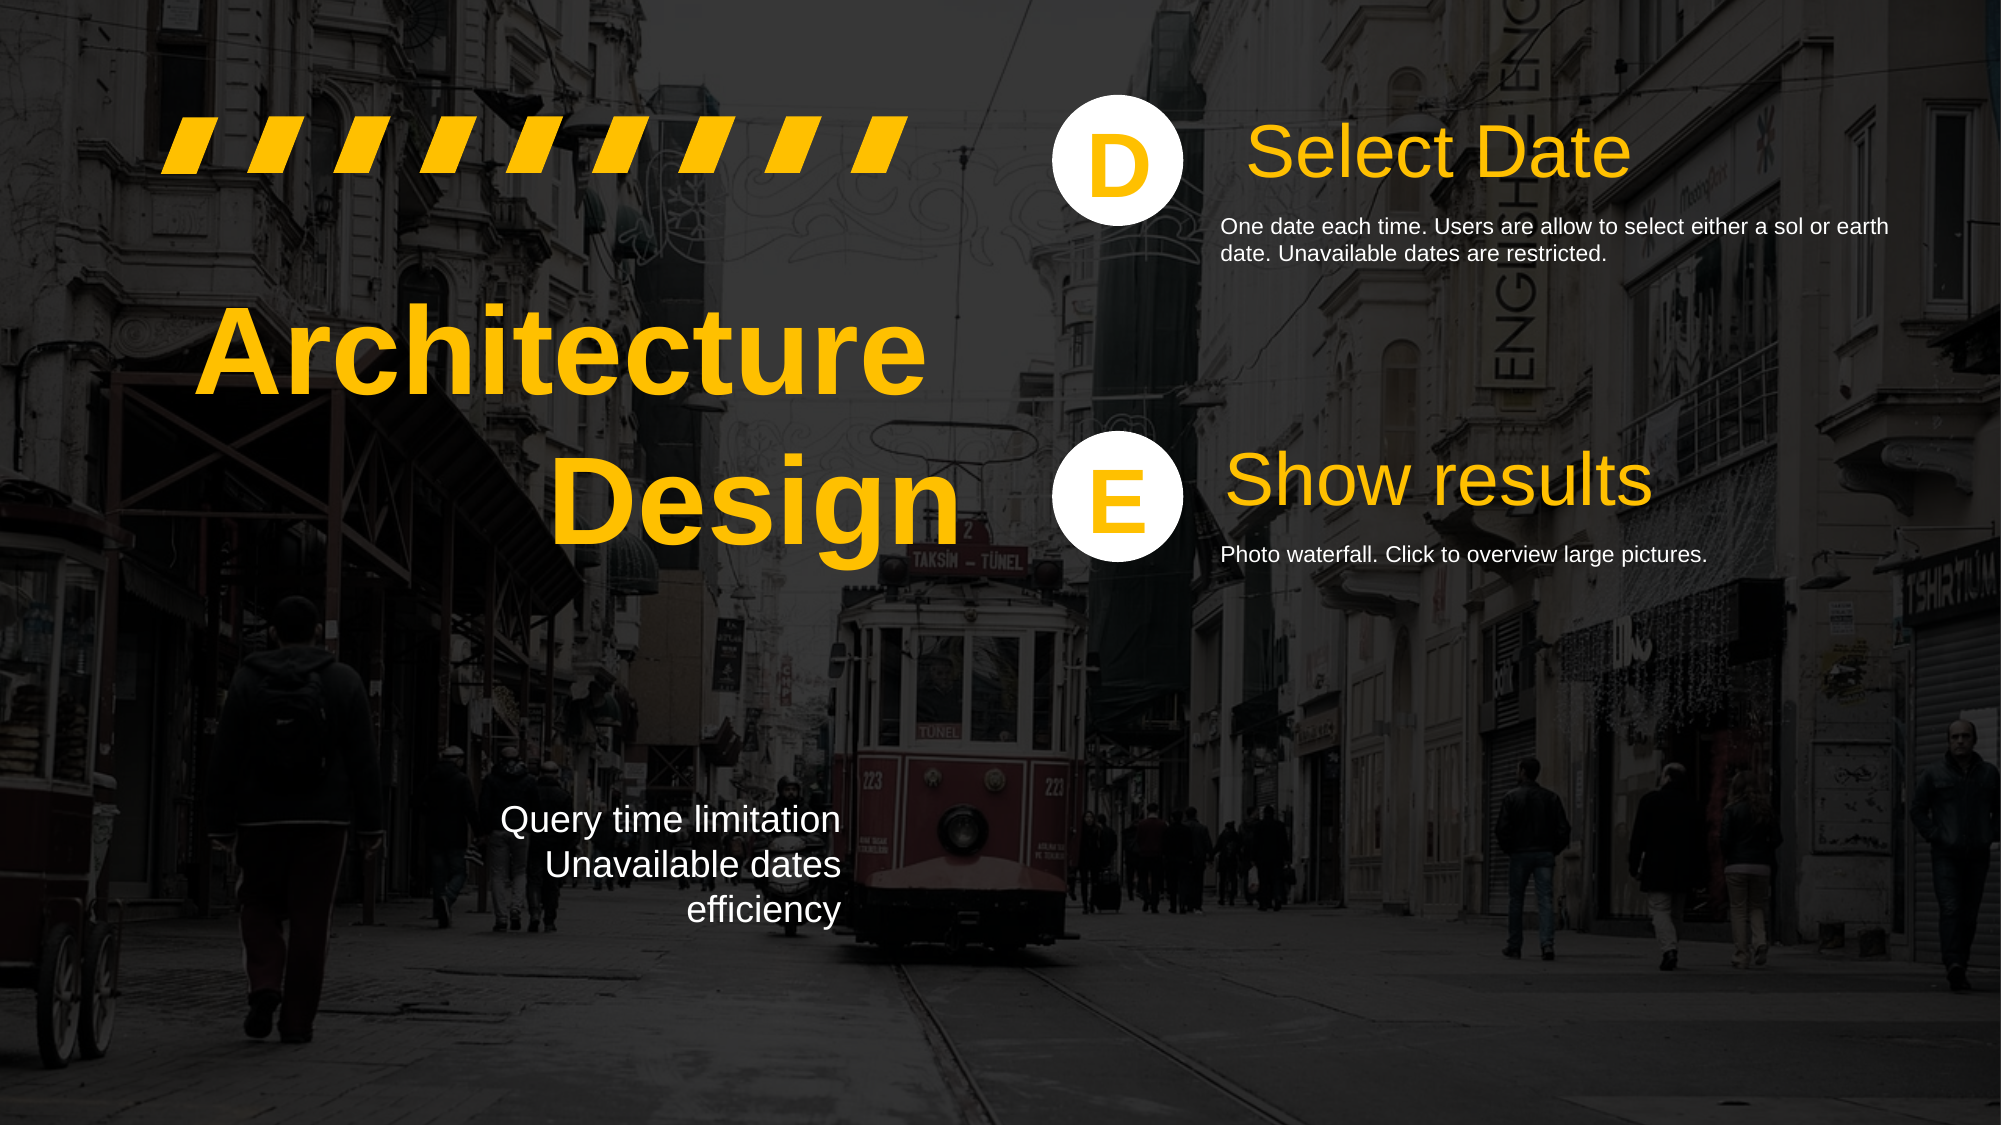

D
Select Date

One date each time. Users are allow to select either a sol or earth date. Unavailable dates are restricted.
Architecture
Design
    Show results
E
Photo waterfall. Click to overview large pictures.
Query time limitation
Unavailable dates
efficiency